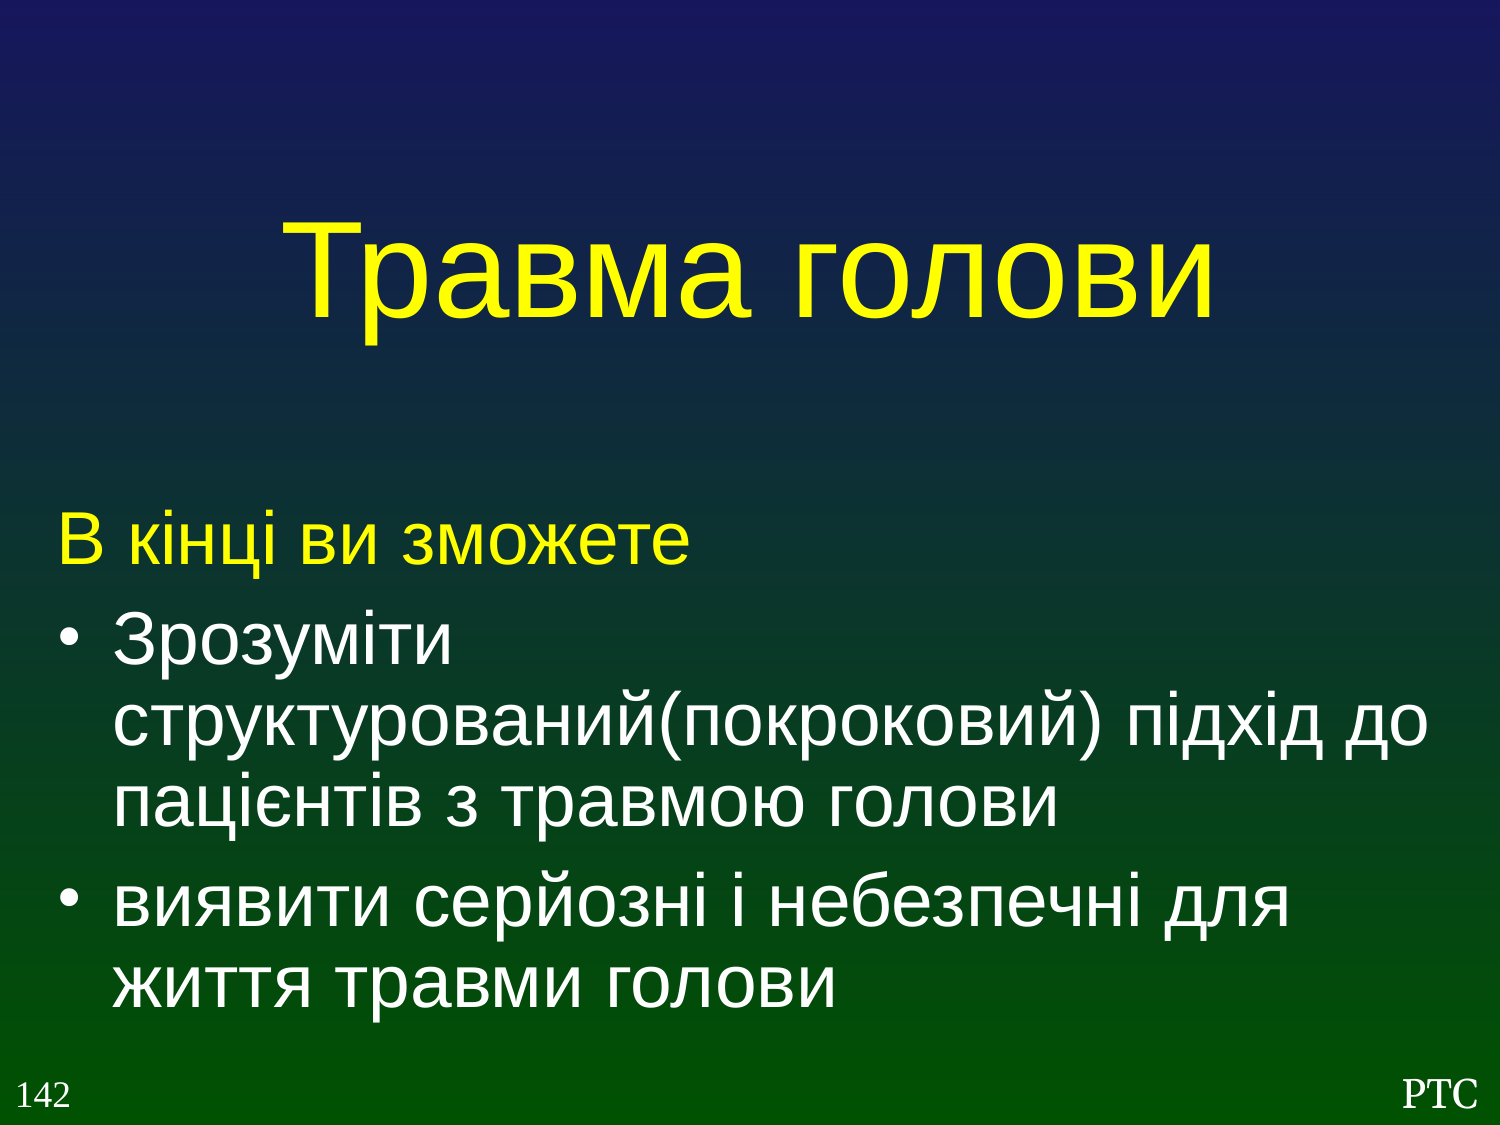

Травма голови
В кінці ви зможете
Зрозуміти структурований(покроковий) підхід до пацієнтів з травмою голови
виявити серйозні і небезпечні для життя травми голови
142